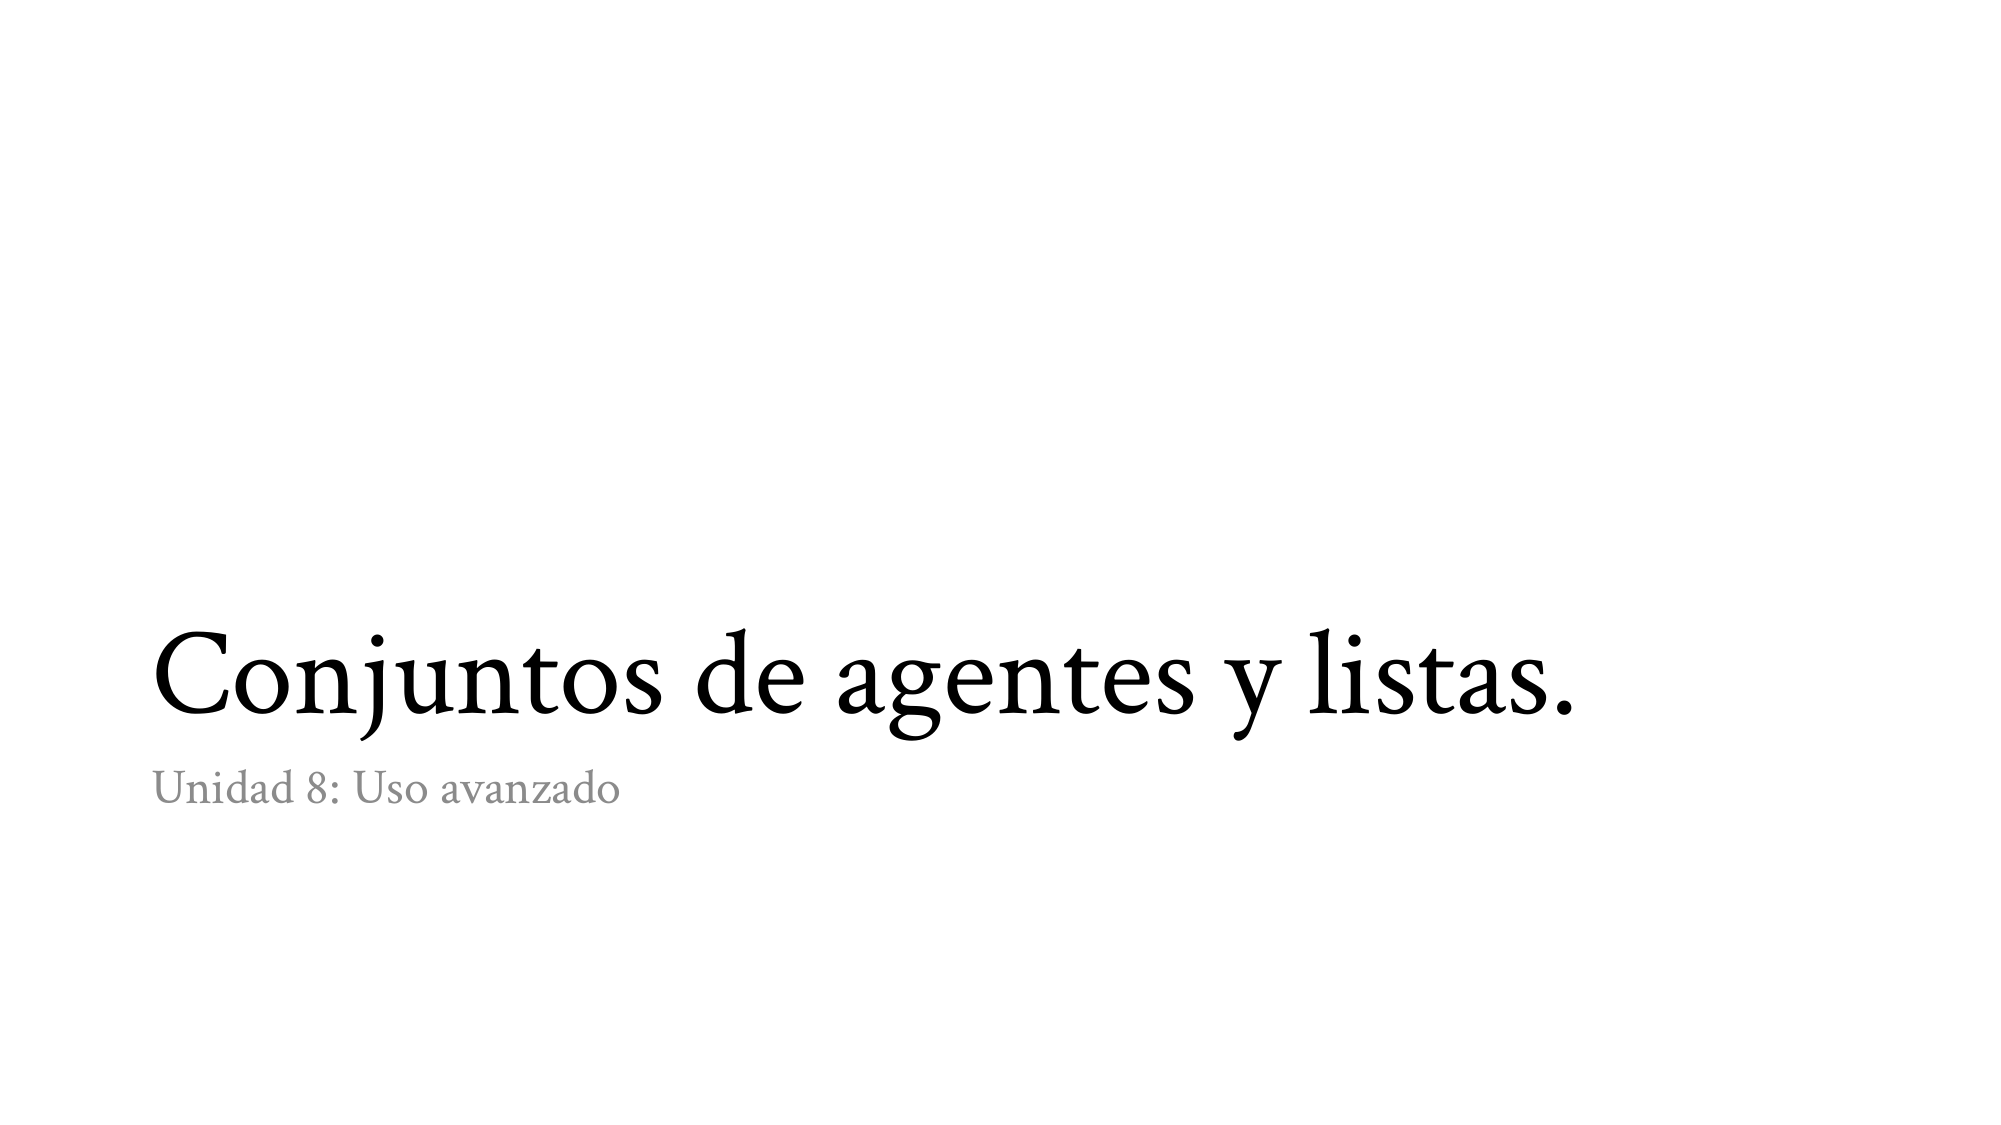

# Conjuntos de agentes y listas.
Unidad 8: Uso avanzado